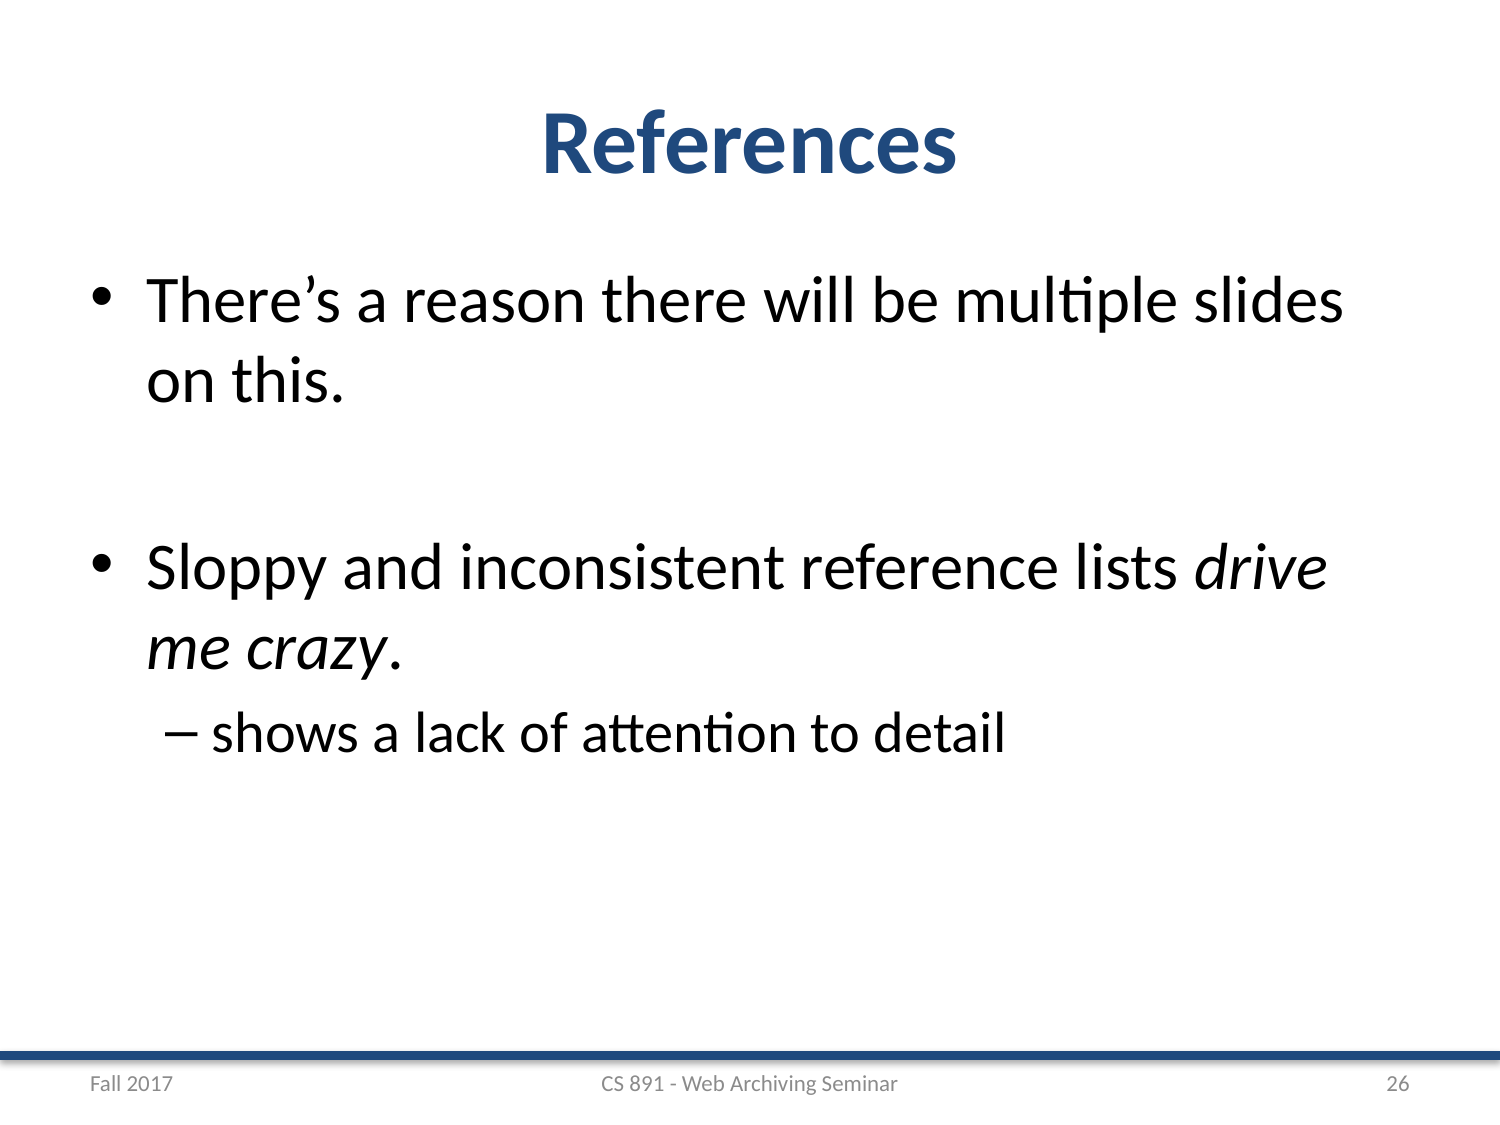

# References
There’s a reason there will be multiple slides on this.

Sloppy and inconsistent reference lists drive me crazy.
shows a lack of attention to detail

Fall 2017
CS 891 - Web Archiving Seminar
26